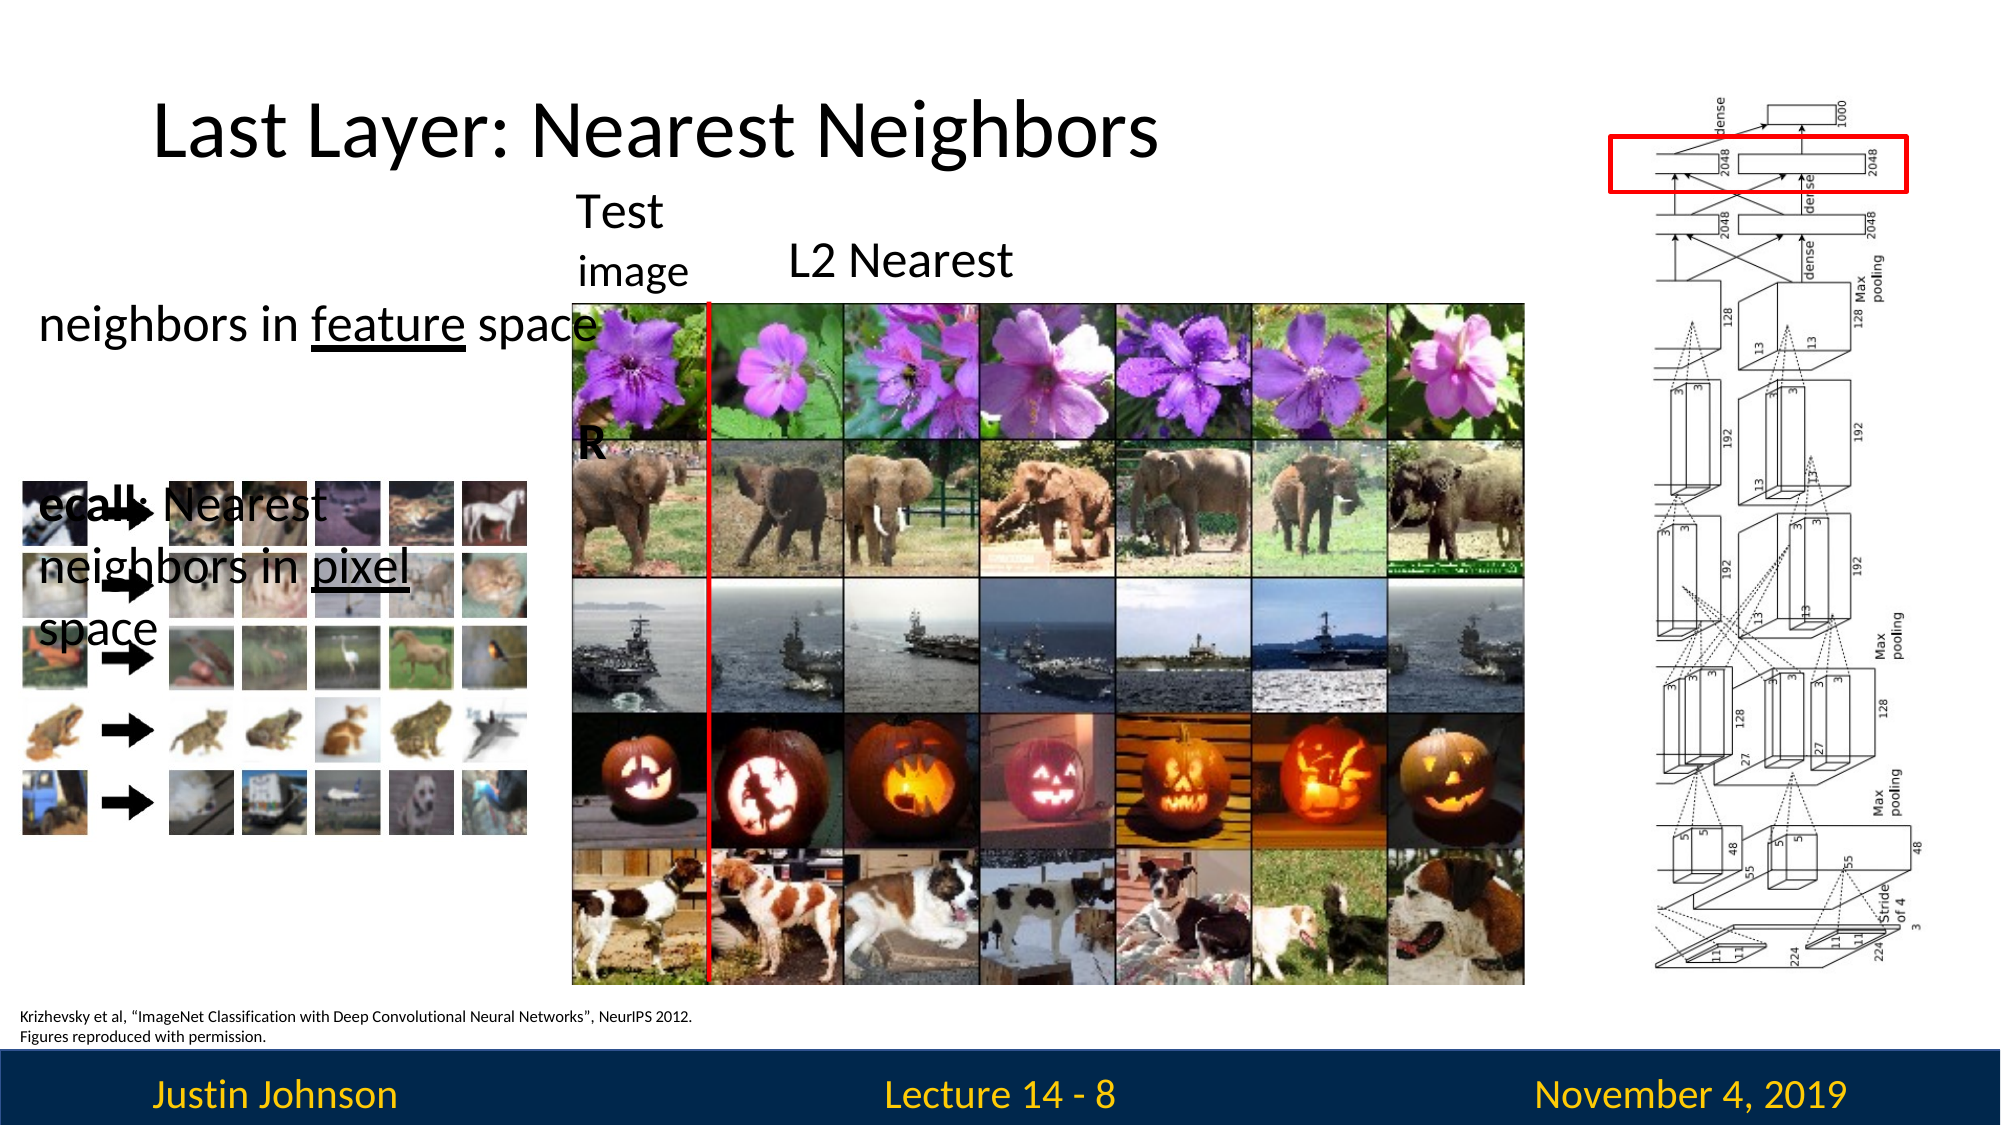

# Last Layer: Nearest Neighbors

Test
image	L2 Nearest neighbors in feature space
Recall: Nearest neighbors in pixel space

Krizhevsky et al, “ImageNet Classification with Deep Convolutional Neural Networks”, NeurIPS 2012. Figures reproduced with permission.
Justin Johnson
November 4, 2019
Lecture 14 - 8